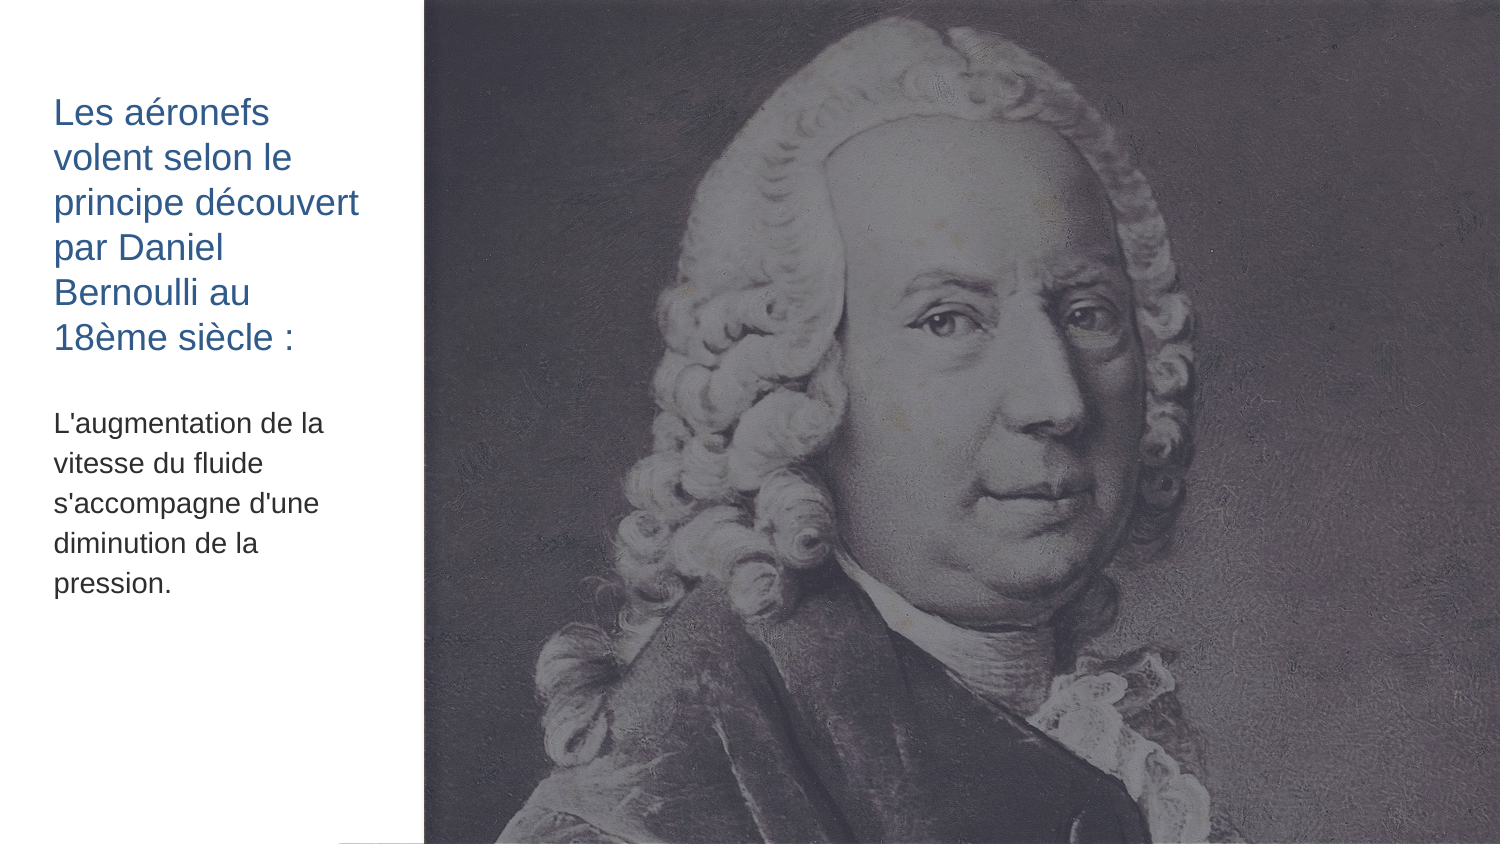

# Les aéronefs volent selon le principe découvert par Daniel Bernoulli au 18ème siècle :
L'augmentation de la vitesse du fluide s'accompagne d'une diminution de la pression.